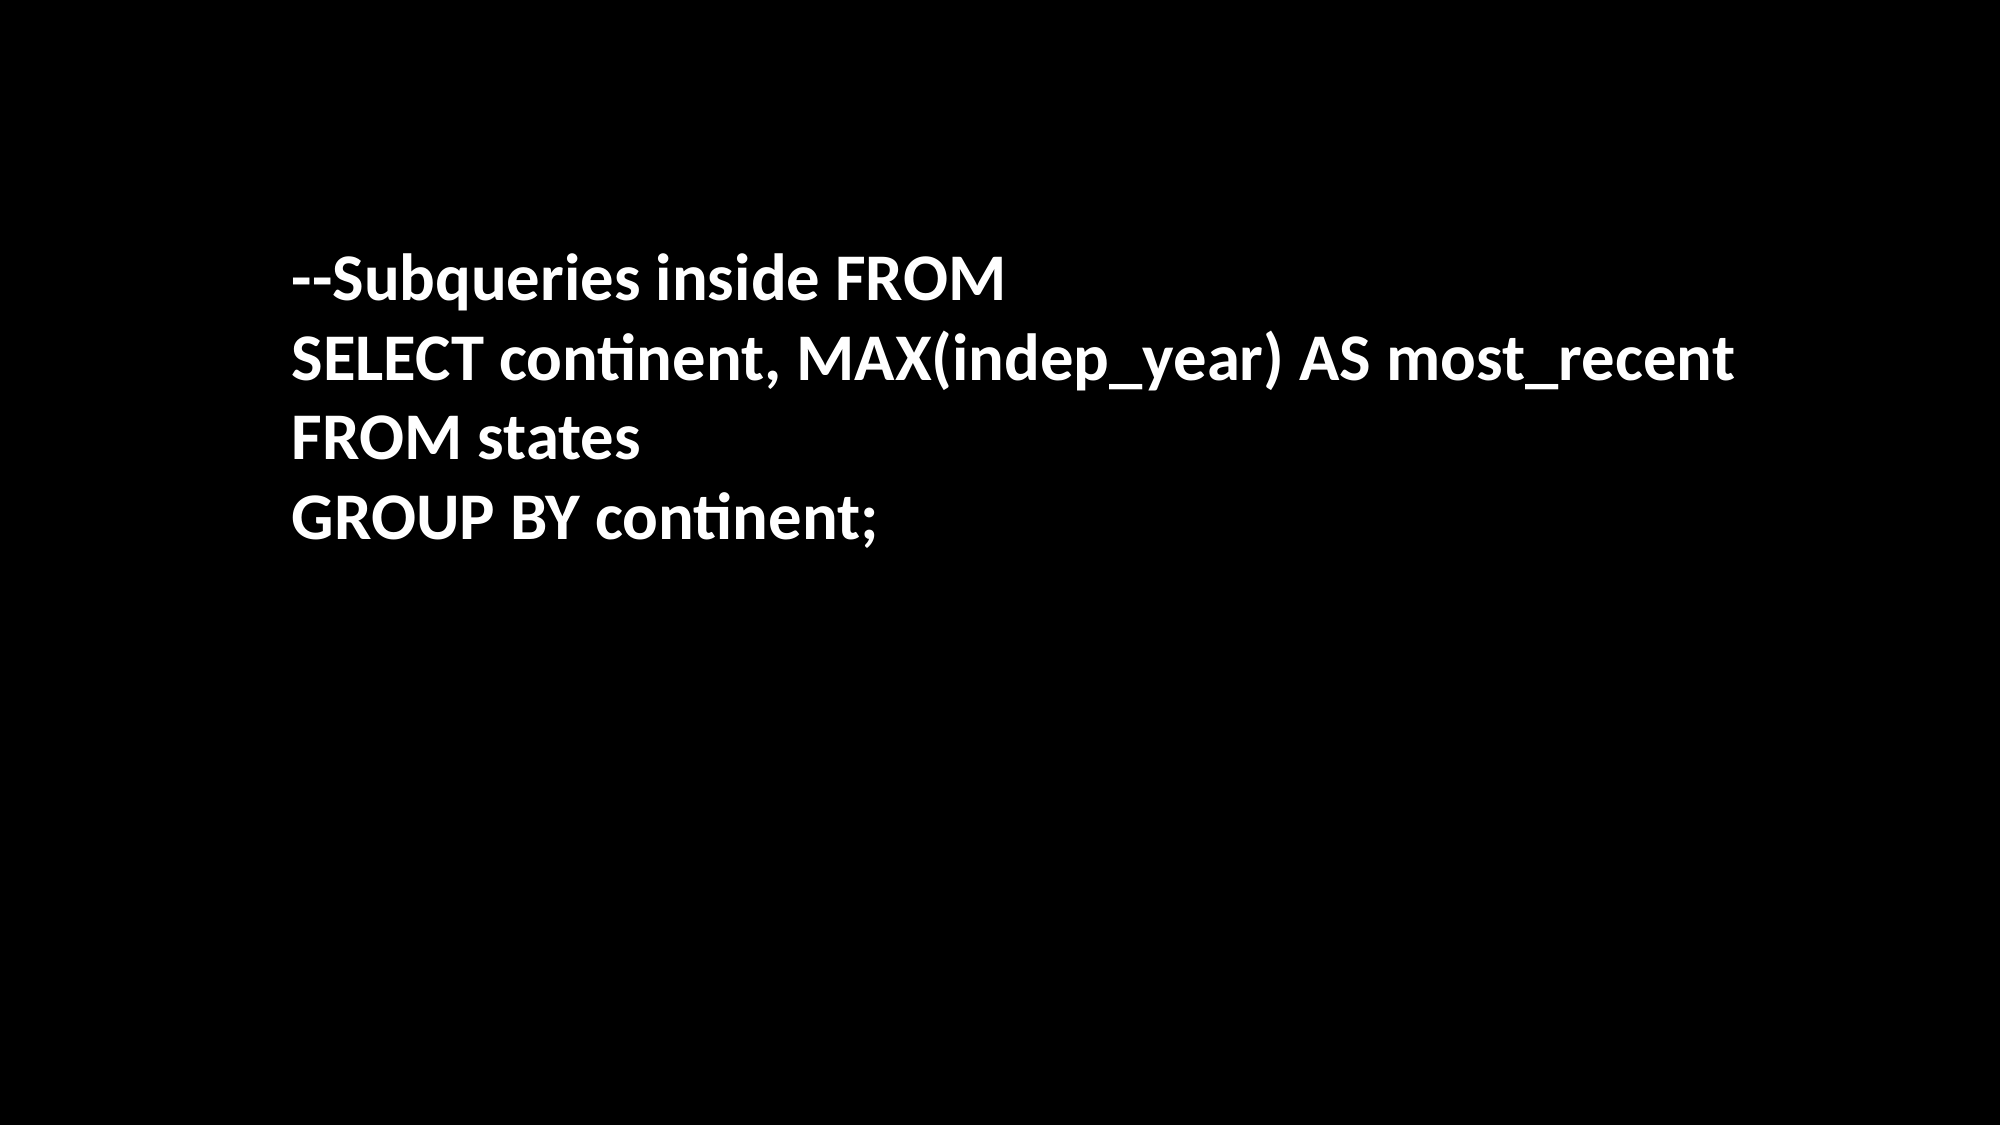

--Subqueries inside FROM
SELECT continent, MAX(indep_year) AS most_recent
FROM states
GROUP BY continent;